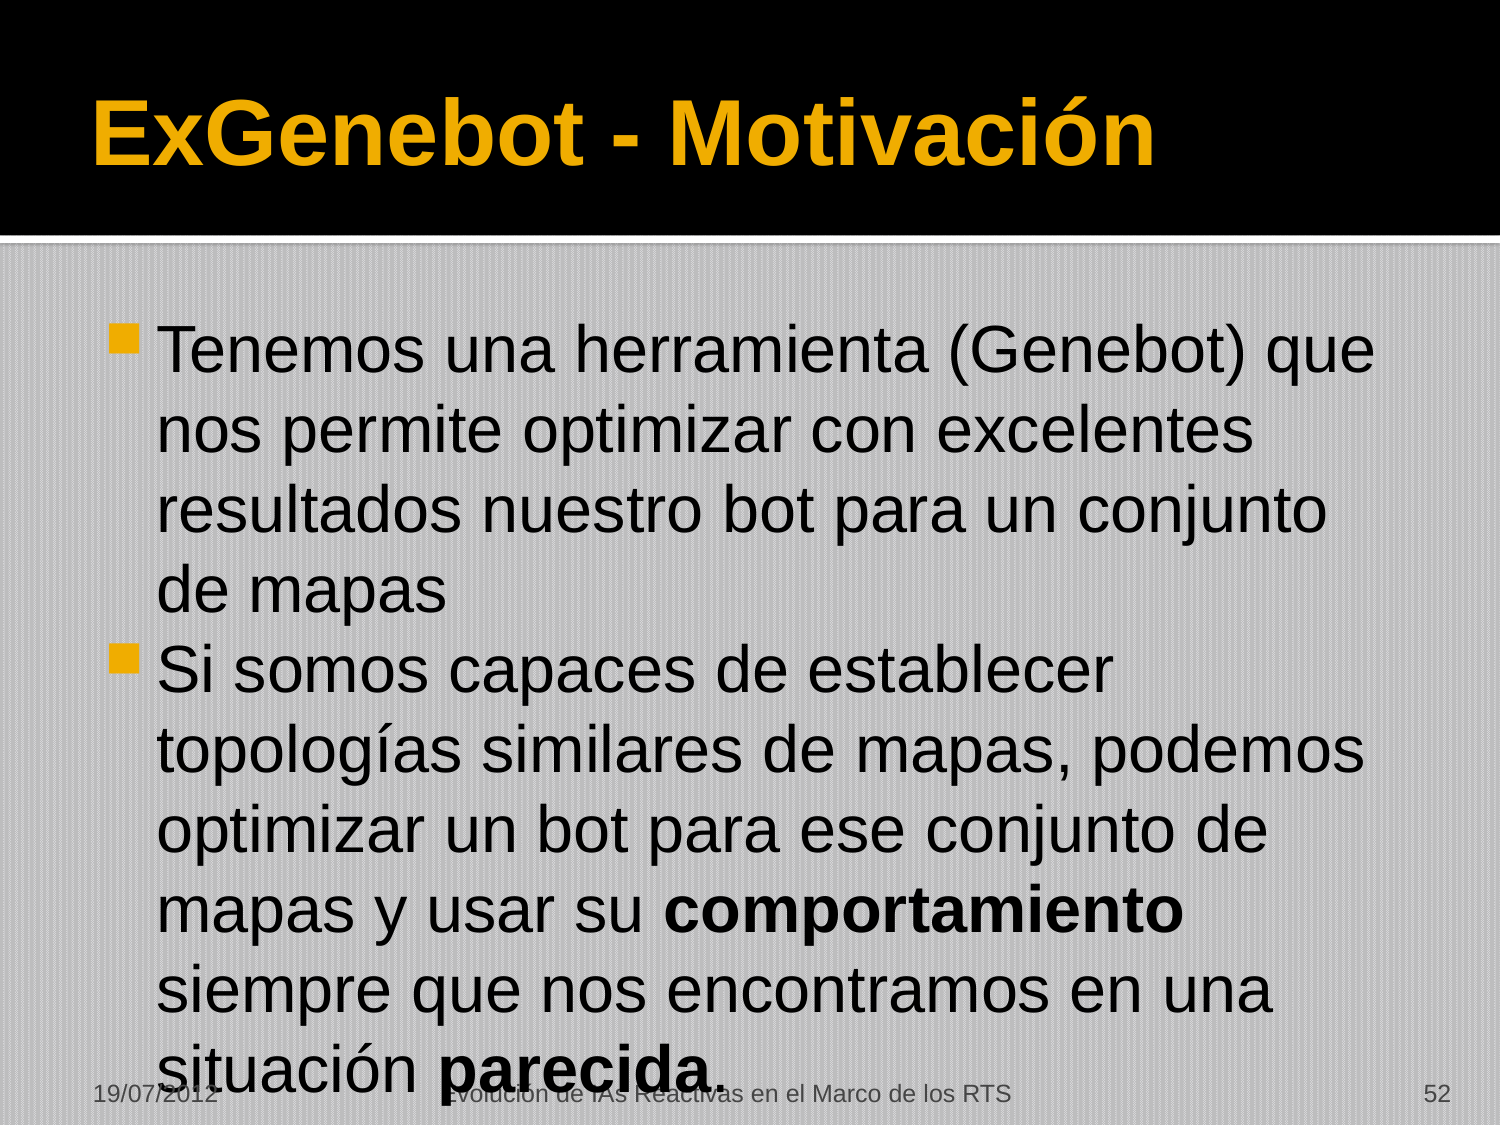

# ExGenebot - Motivación
Tenemos una herramienta (Genebot) que nos permite optimizar con excelentes resultados nuestro bot para un conjunto de mapas
Si somos capaces de establecer topologías similares de mapas, podemos optimizar un bot para ese conjunto de mapas y usar su comportamiento siempre que nos encontramos en una situación parecida.
19/07/2012
Evolución de IAs Reactivas en el Marco de los RTS
52